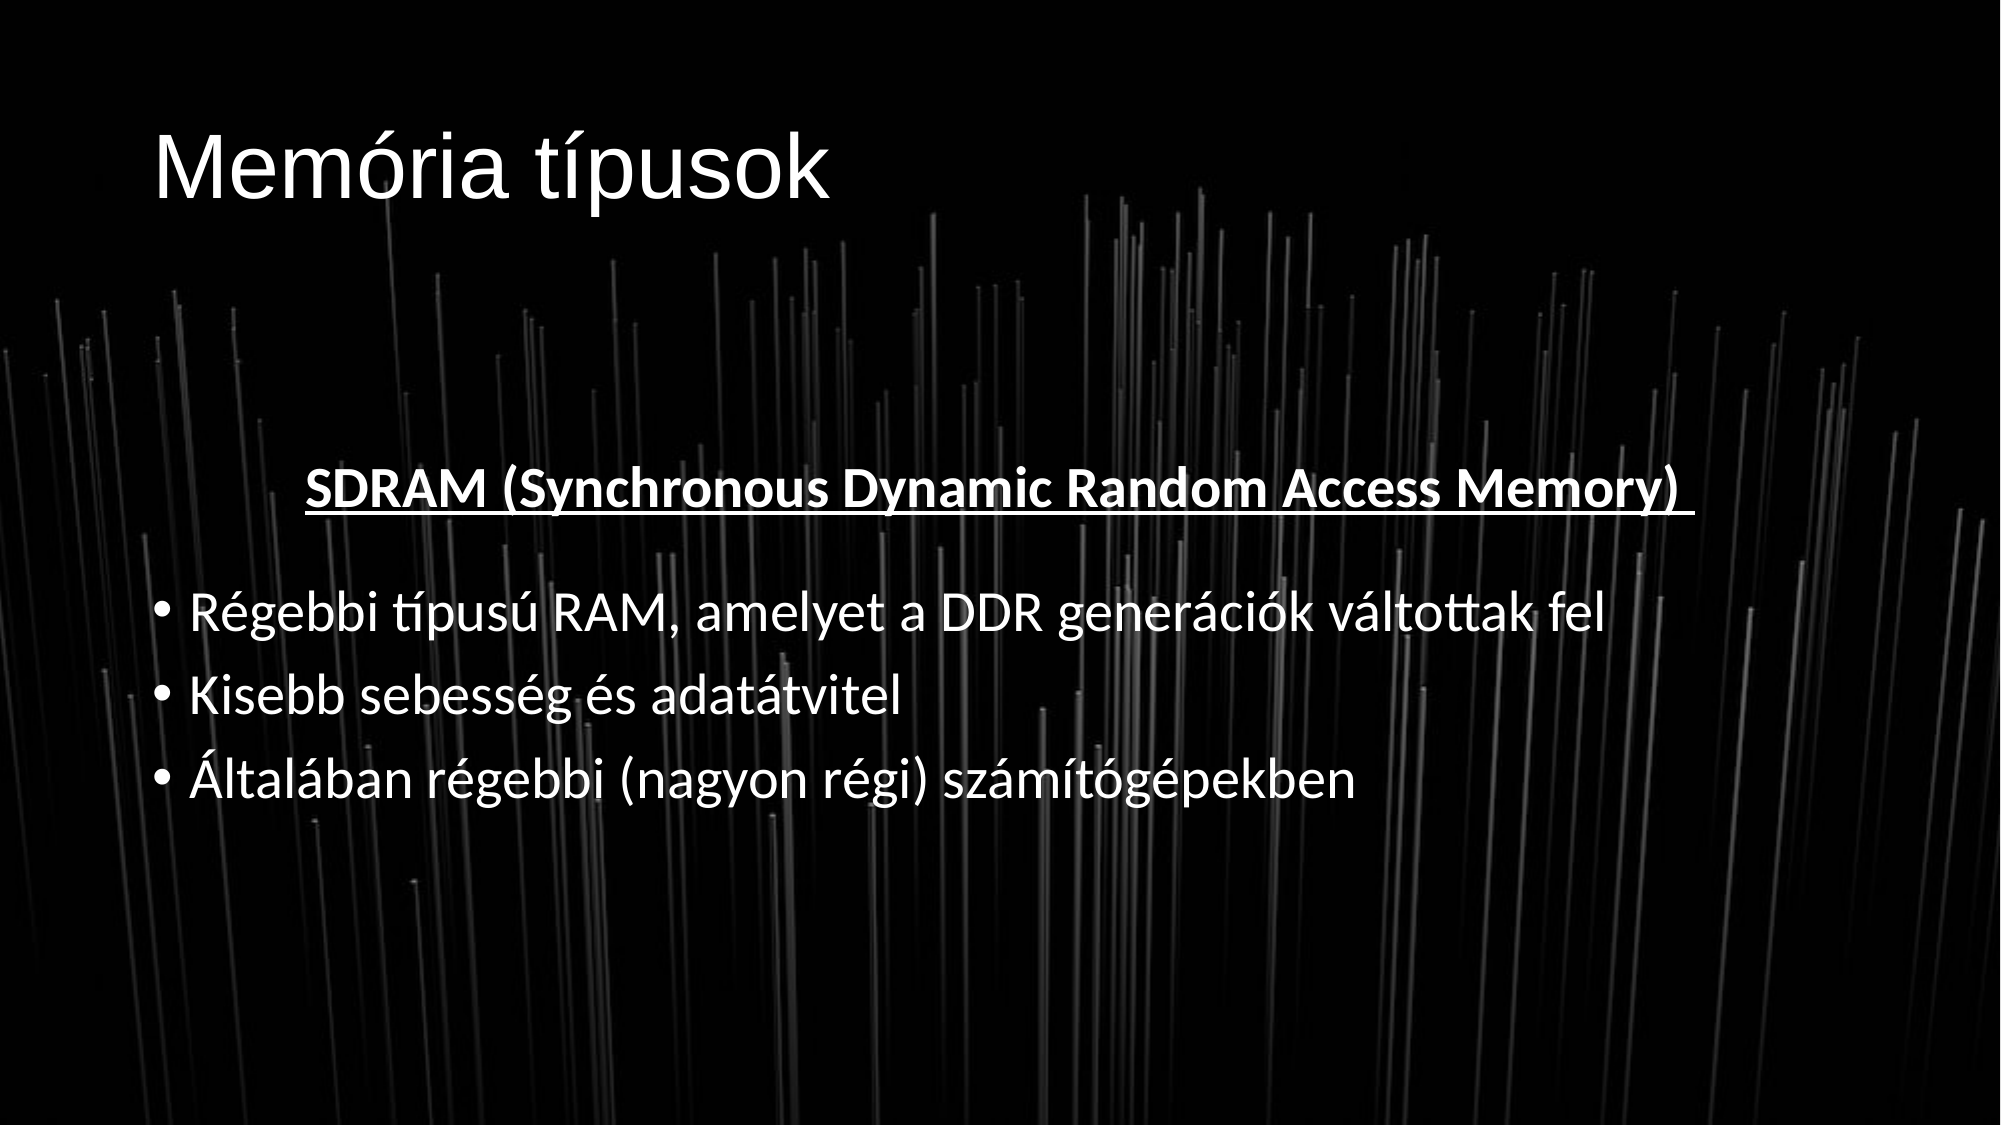

# Memória típusok
SDRAM (Synchronous Dynamic Random Access Memory)

Régebbi típusú RAM, amelyet a DDR generációk váltottak fel
Kisebb sebesség és adatátvitel
Általában régebbi (nagyon régi) számítógépekben